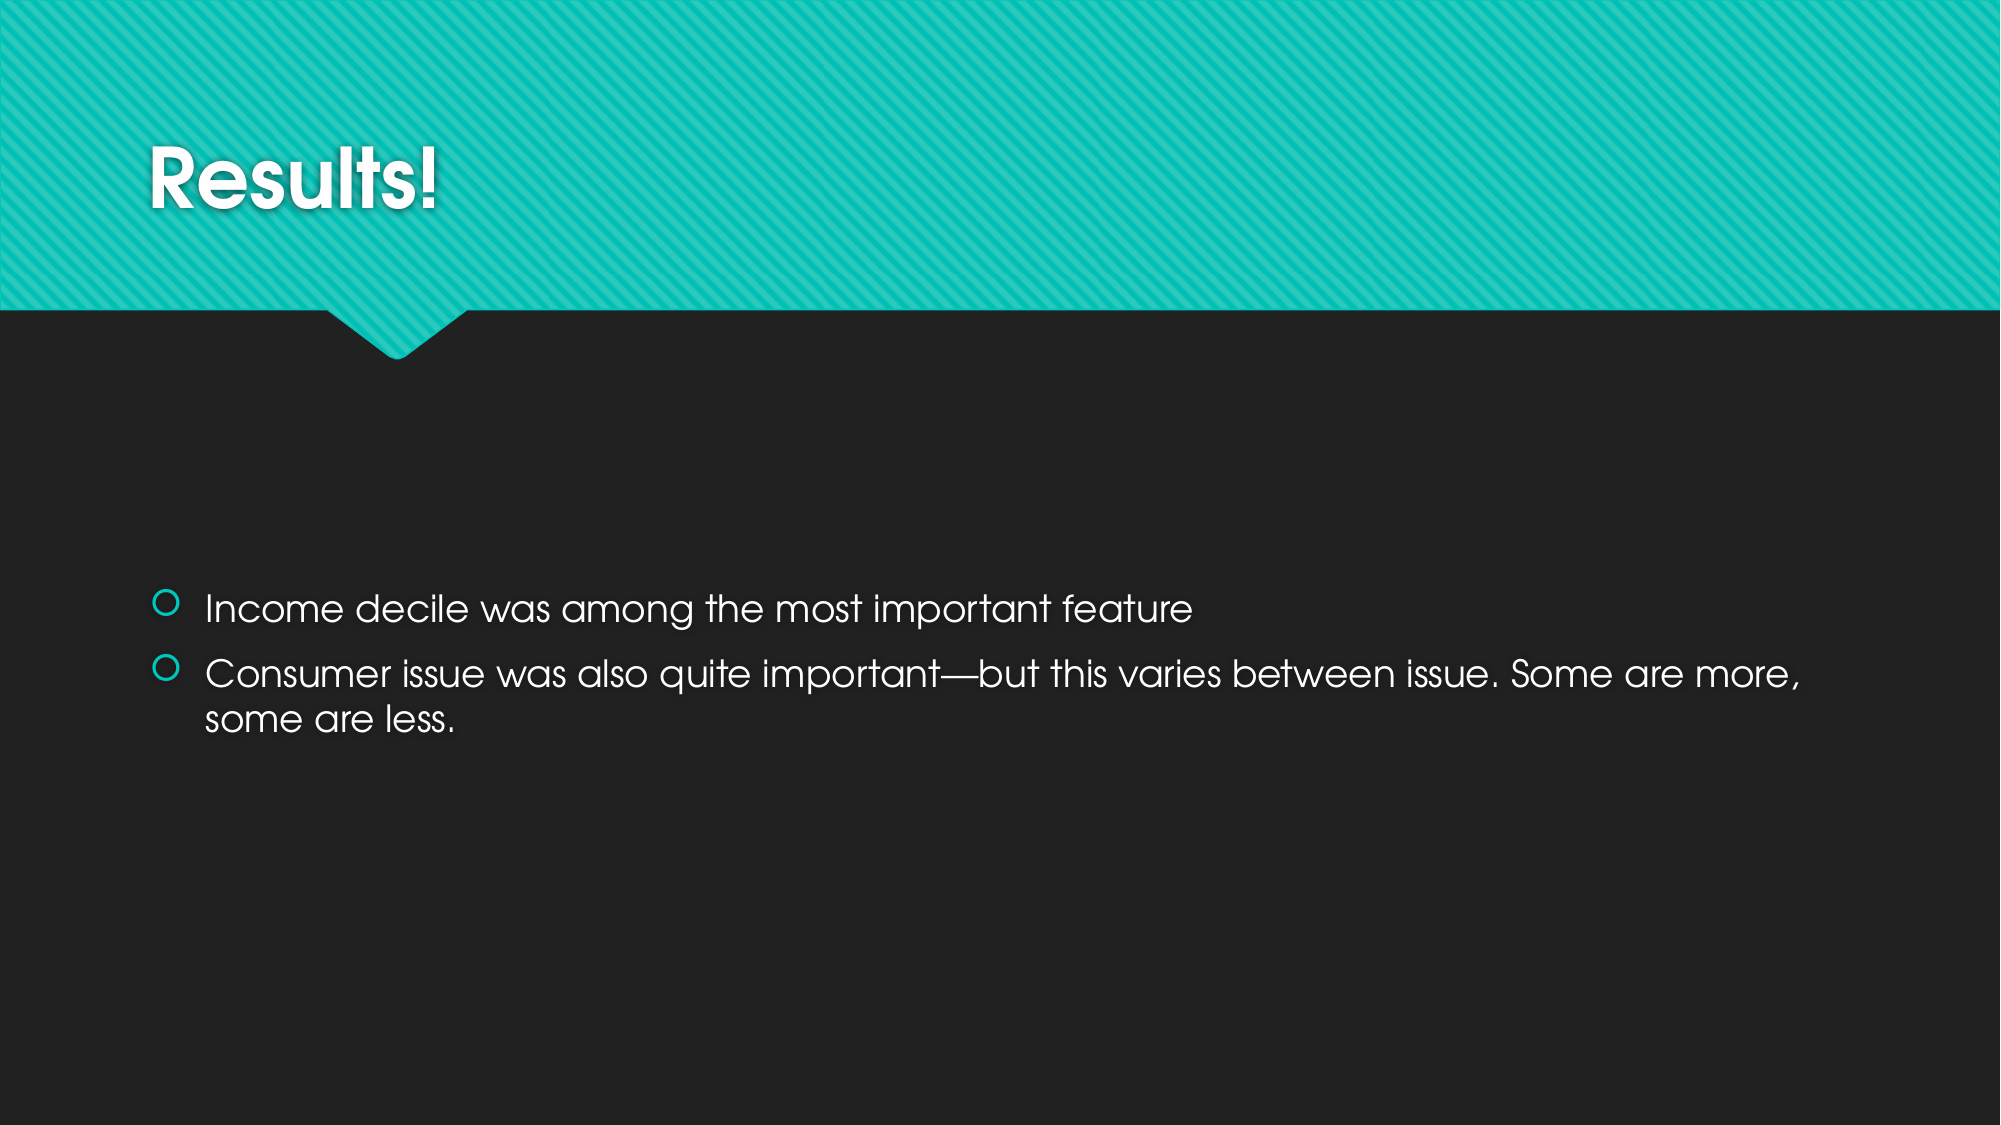

# Results!
Income decile was among the most important feature
Consumer issue was also quite important—but this varies between issue. Some are more, some are less.